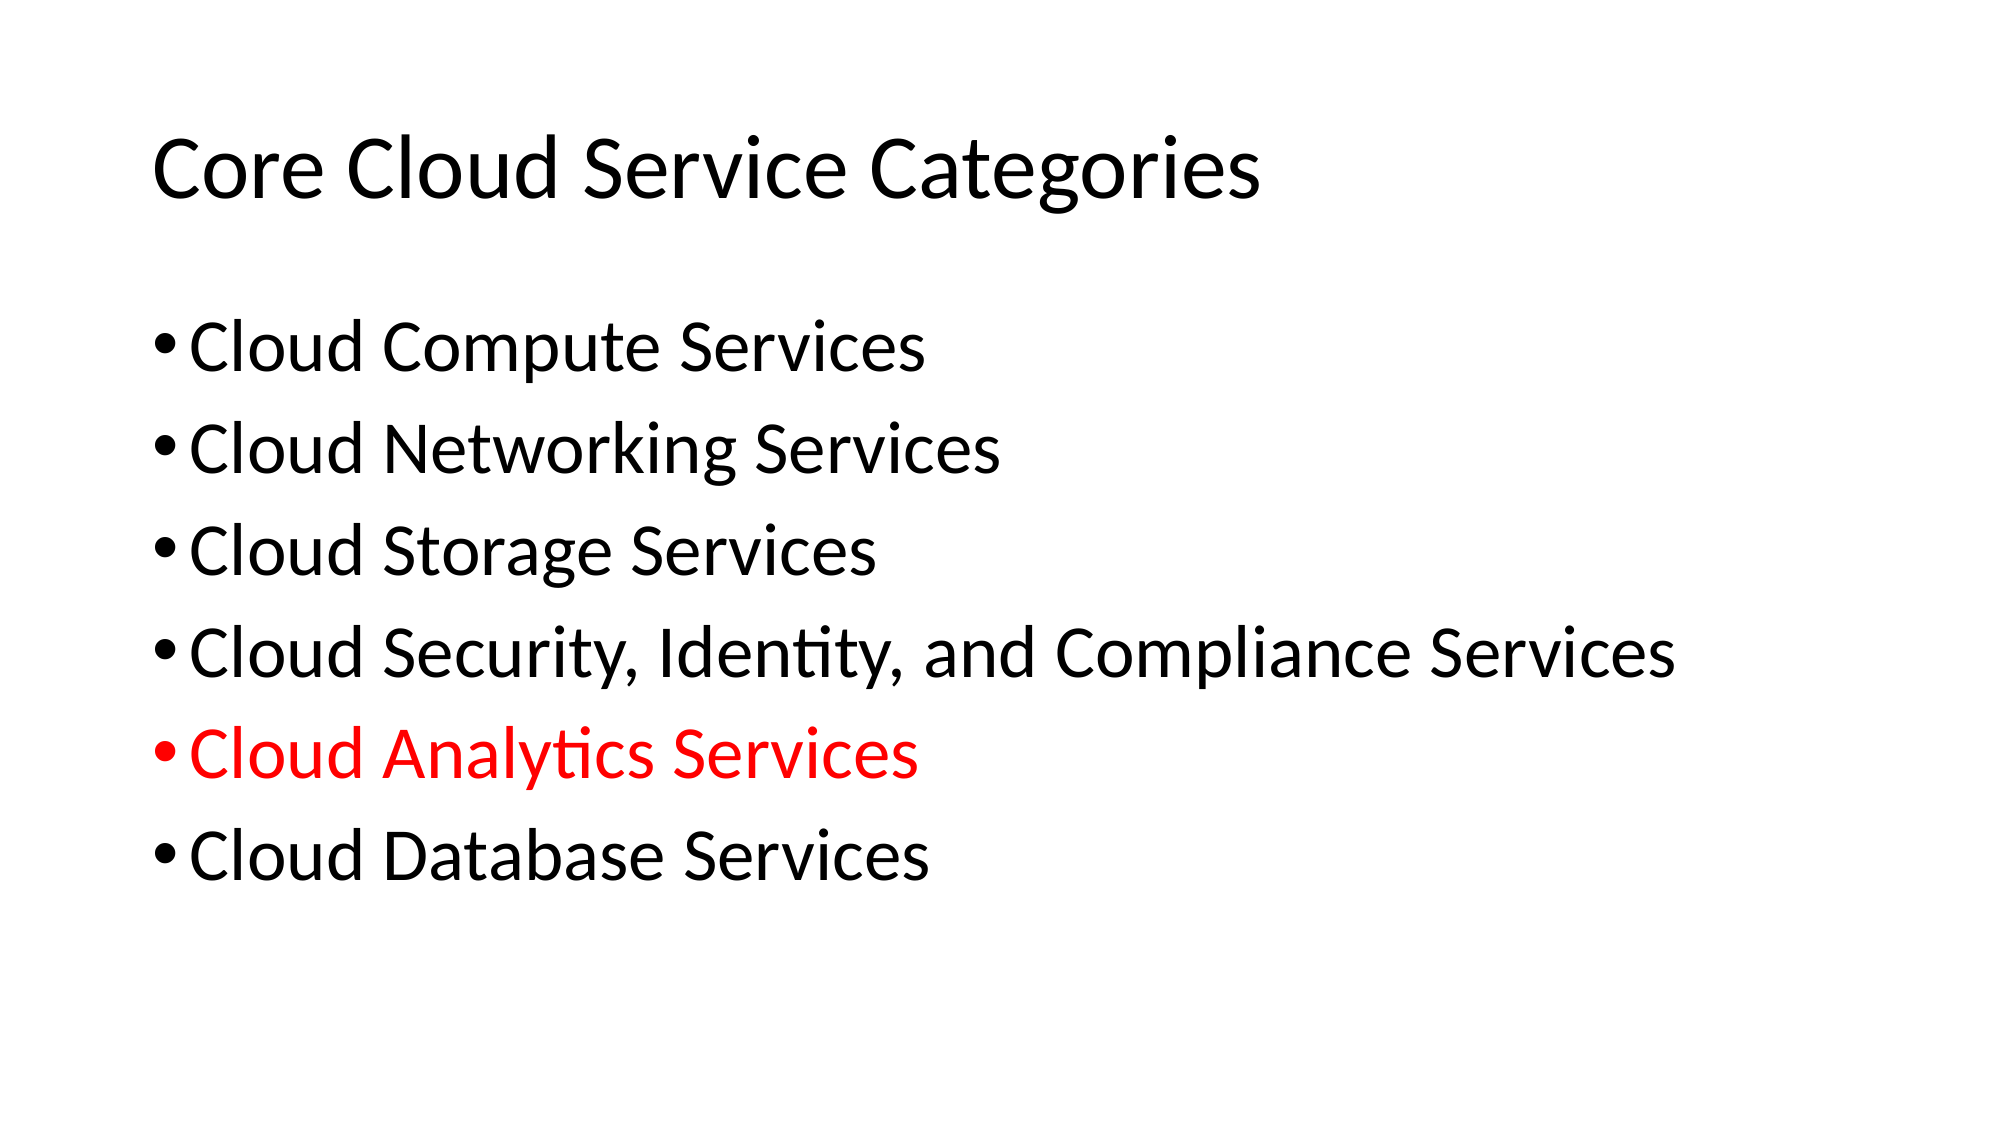

# Core Cloud Service Categories
Cloud Compute Services
Cloud Networking Services
Cloud Storage Services
Cloud Security, Identity, and Compliance Services
Cloud Analytics Services
Cloud Database Services